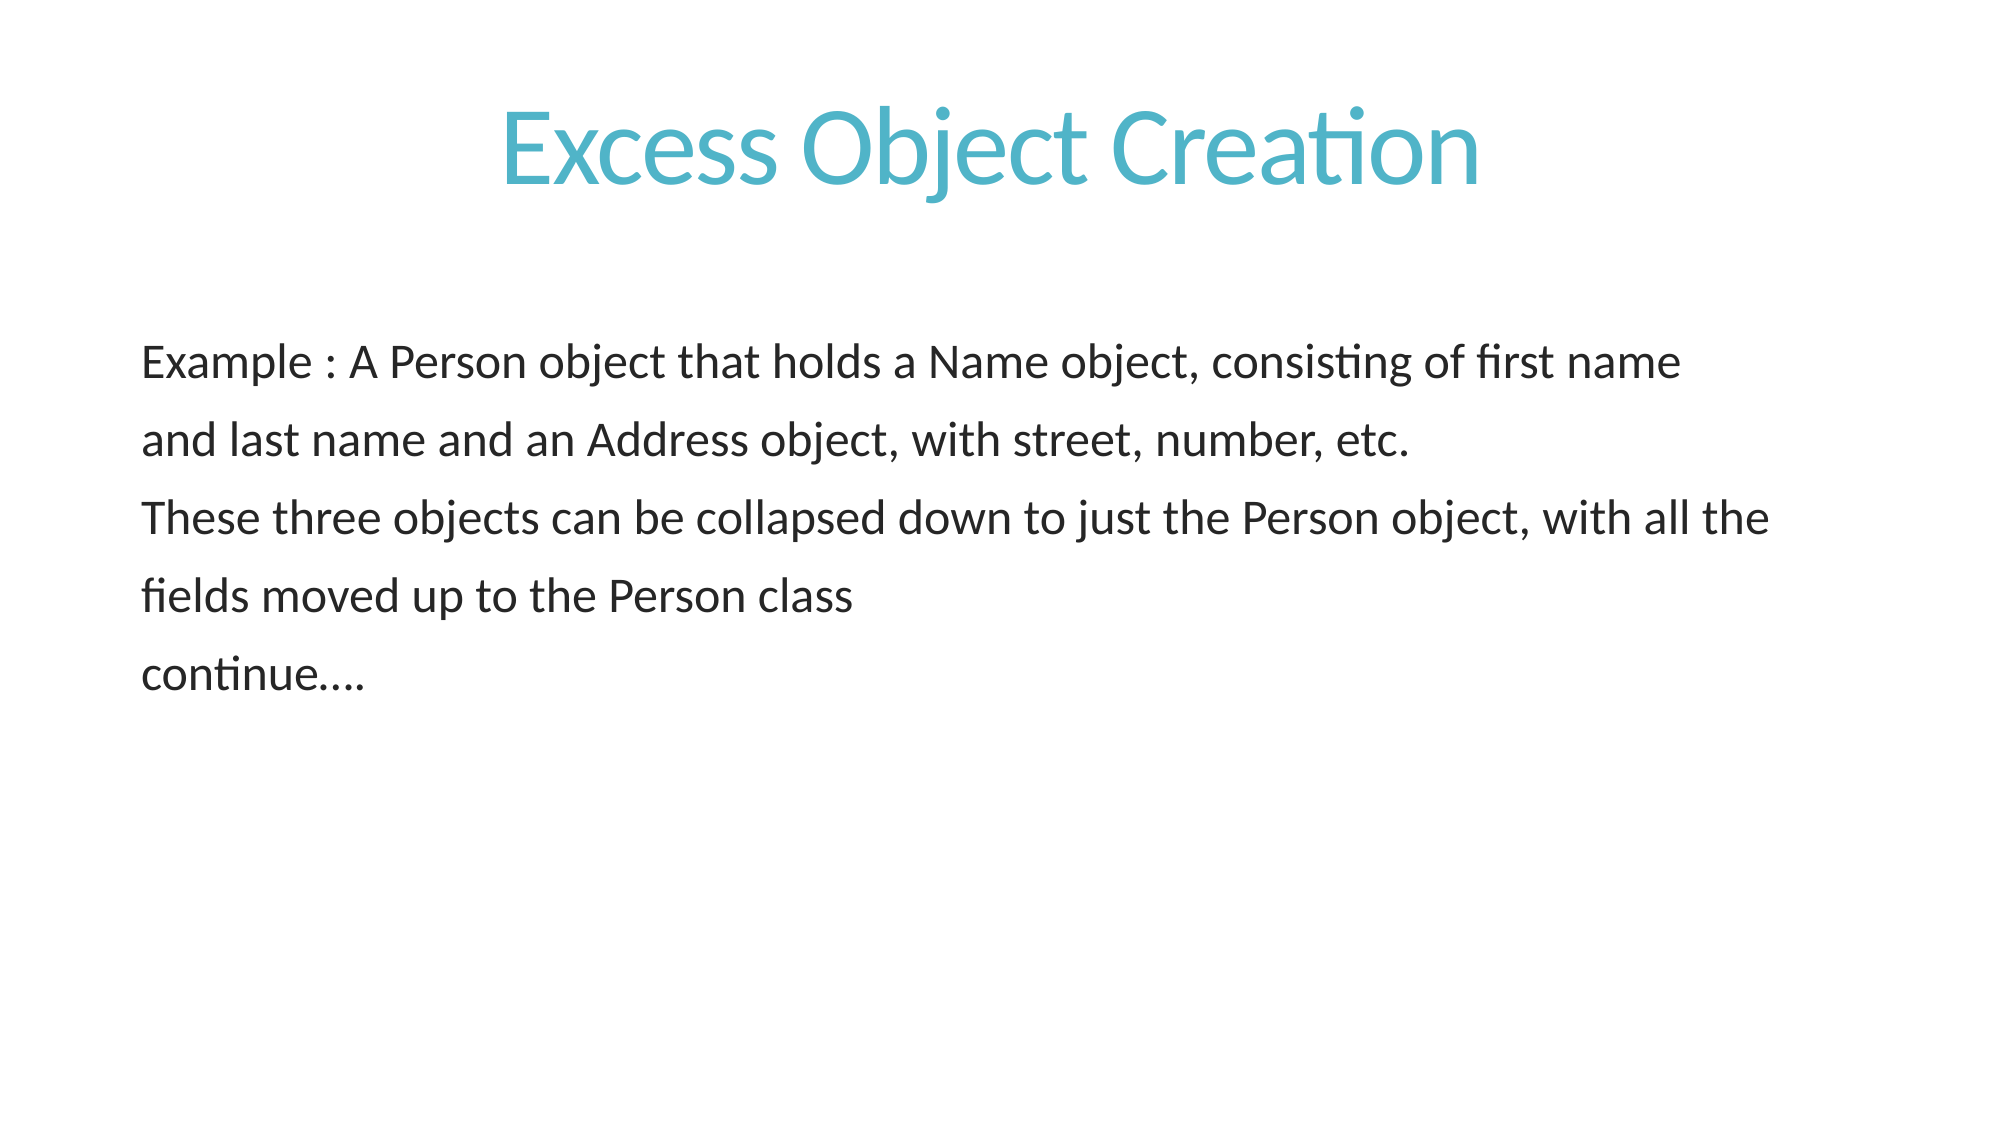

# Excess Object Creation
Example : A Person object that holds a Name object, consisting of first name
and last name and an Address object, with street, number, etc.
These three objects can be collapsed down to just the Person object, with all the
fields moved up to the Person class
continue….